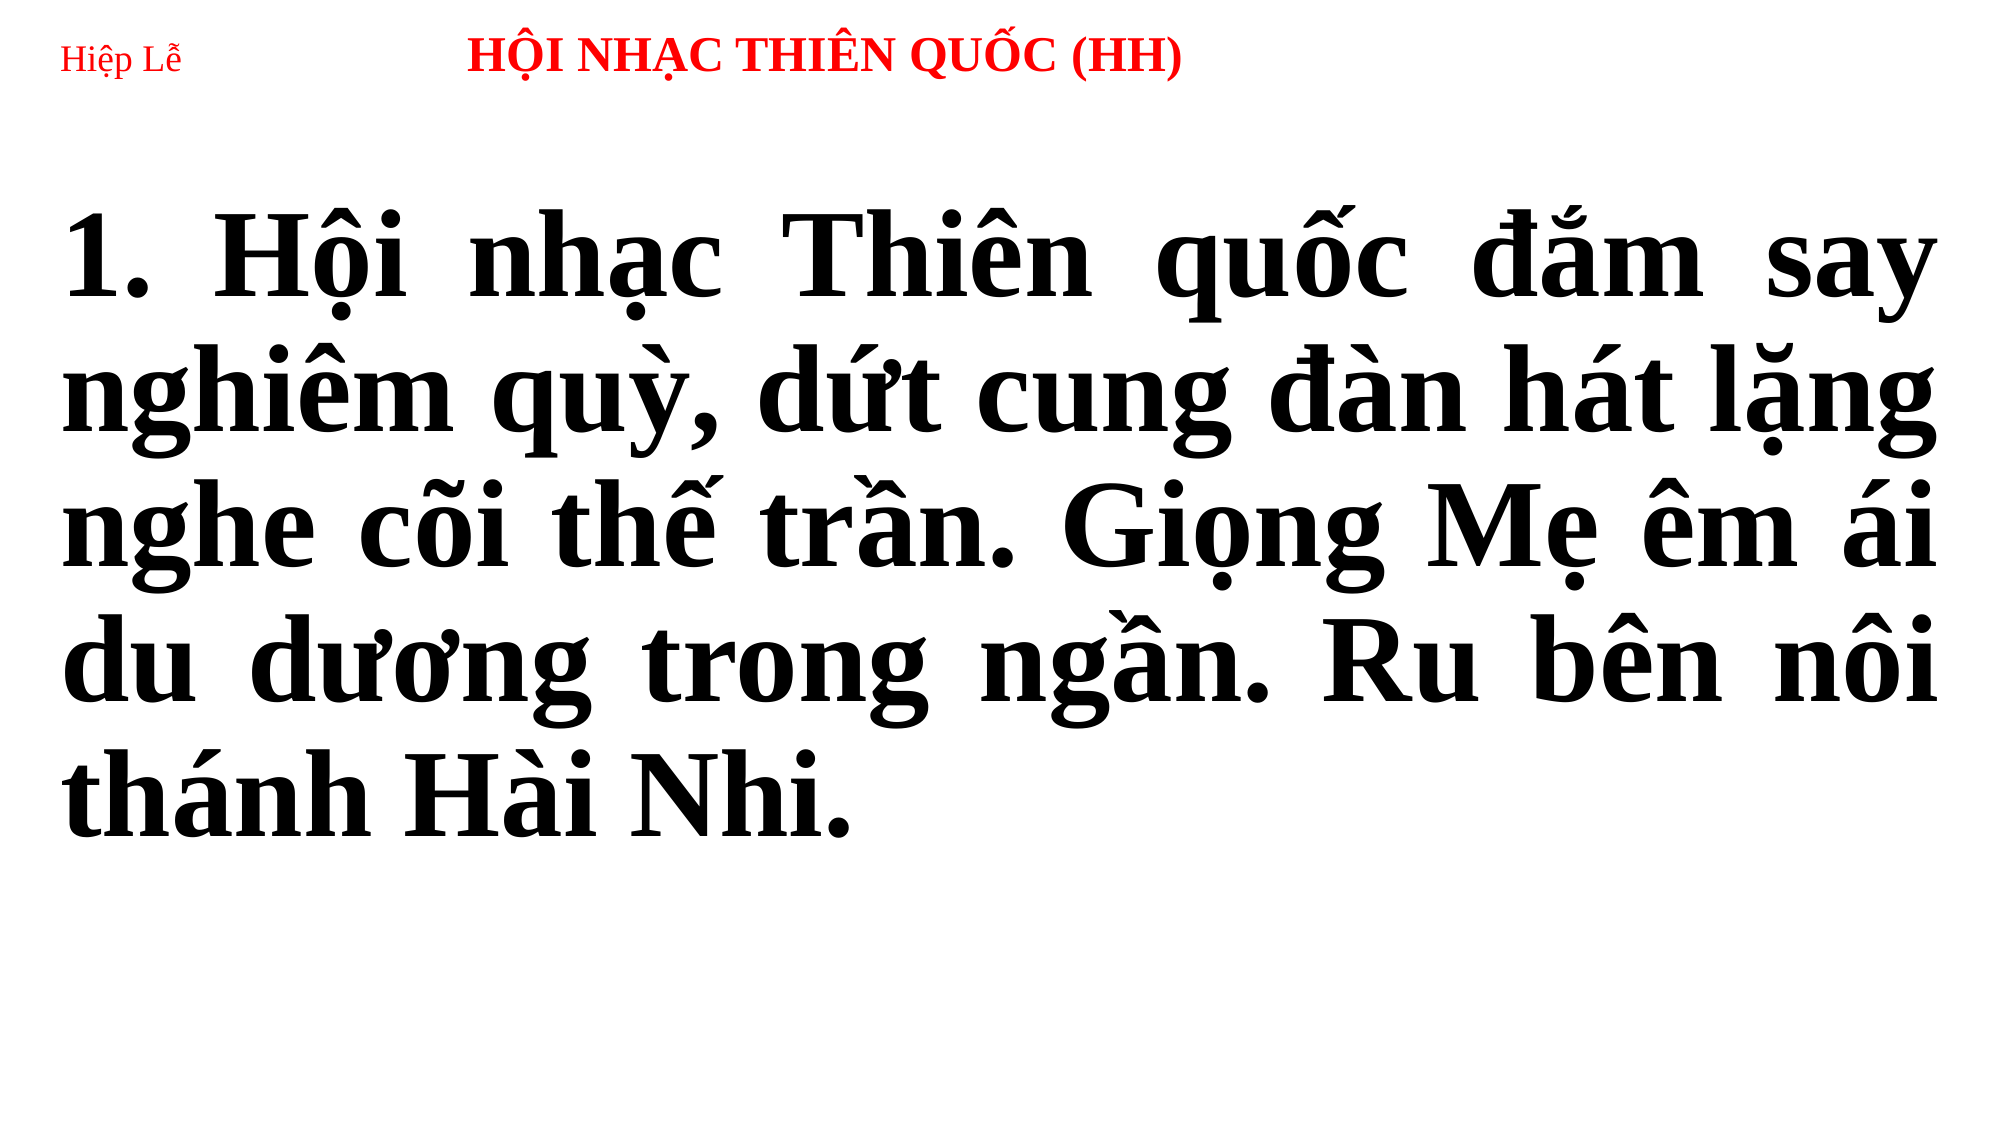

# Hiệp Lễ                              HỘI NHẠC THIÊN QUỐC (HH)
1. Hội nhạc Thiên quốc đắm say nghiêm quỳ, dứt cung đàn hát lặng nghe cõi thế trần. Giọng Mẹ êm ái du dương trong ngần. Ru bên nôi thánh Hài Nhi.